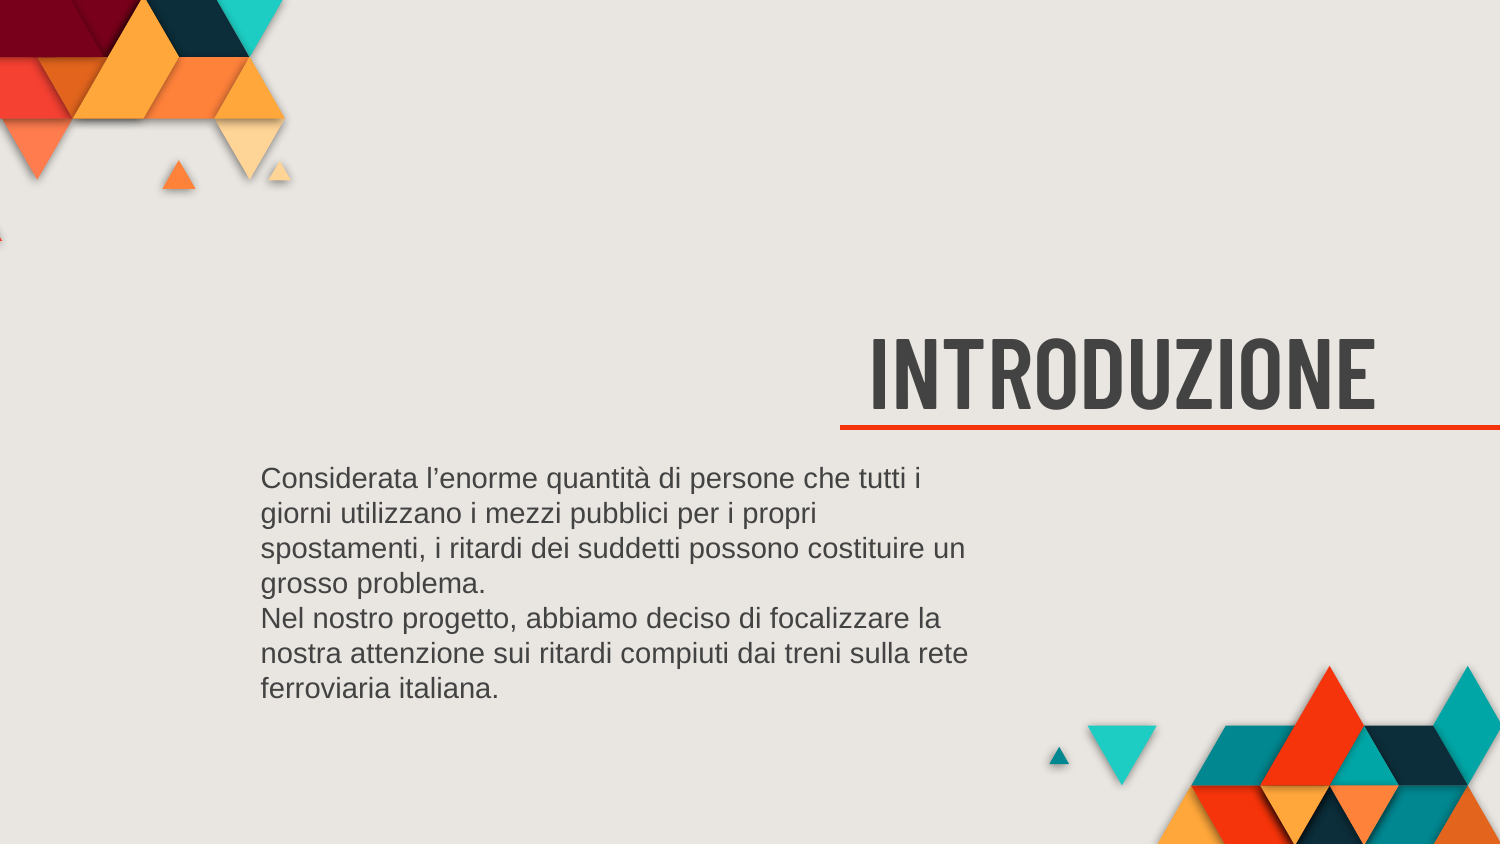

# INTRODUZIONE
Considerata l’enorme quantità di persone che tutti i giorni utilizzano i mezzi pubblici per i propri spostamenti, i ritardi dei suddetti possono costituire un grosso problema.
Nel nostro progetto, abbiamo deciso di focalizzare la nostra attenzione sui ritardi compiuti dai treni sulla rete ferroviaria italiana.